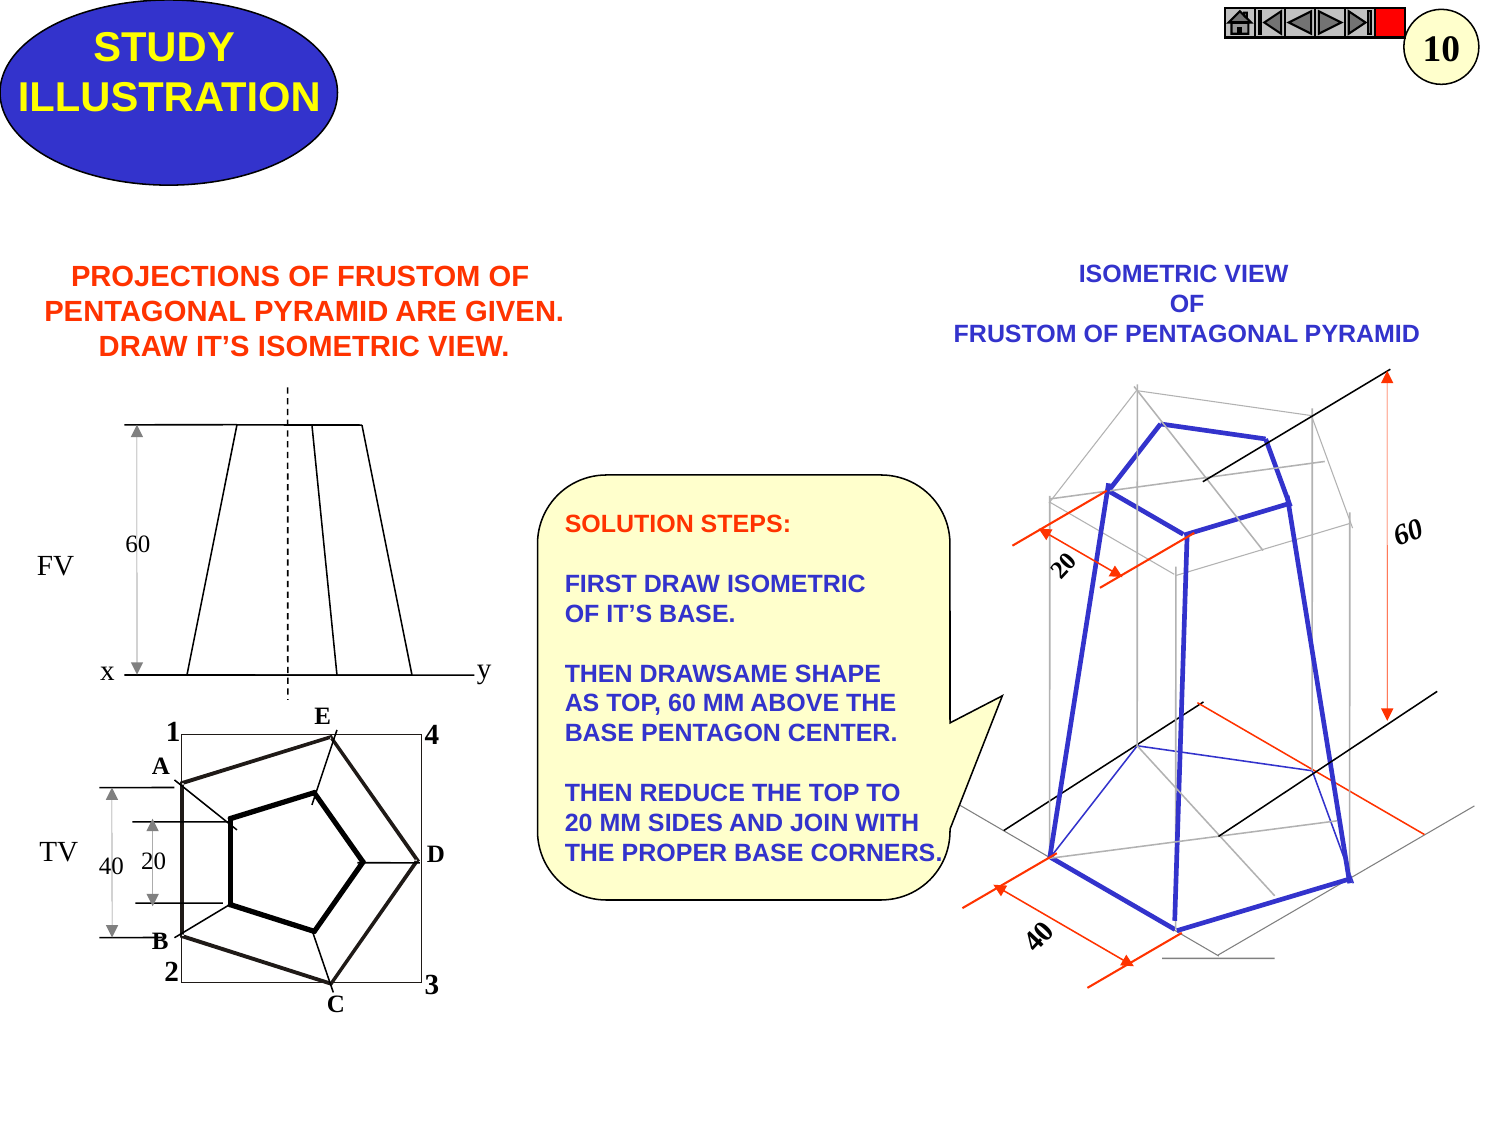

STUDY
ILLUSTRATION

10
PROJECTIONS OF FRUSTOM OF
PENTAGONAL PYRAMID ARE GIVEN.
DRAW IT’S ISOMETRIC VIEW.
ISOMETRIC VIEW
OF
FRUSTOM OF PENTAGONAL PYRAMID

60

60
FV
y
x

E

A
D
B
C

TV
20
40

SOLUTION STEPS:

FIRST DRAW ISOMETRIC
OF IT’S BASE.

THEN DRAWSAME SHAPE
AS TOP, 60 MM ABOVE THE BASE PENTAGON CENTER.

THEN REDUCE THE TOP TO   20 MM SIDES AND JOIN WITH THE PROPER BASE CORNERS.

20

1
4

2
3

40